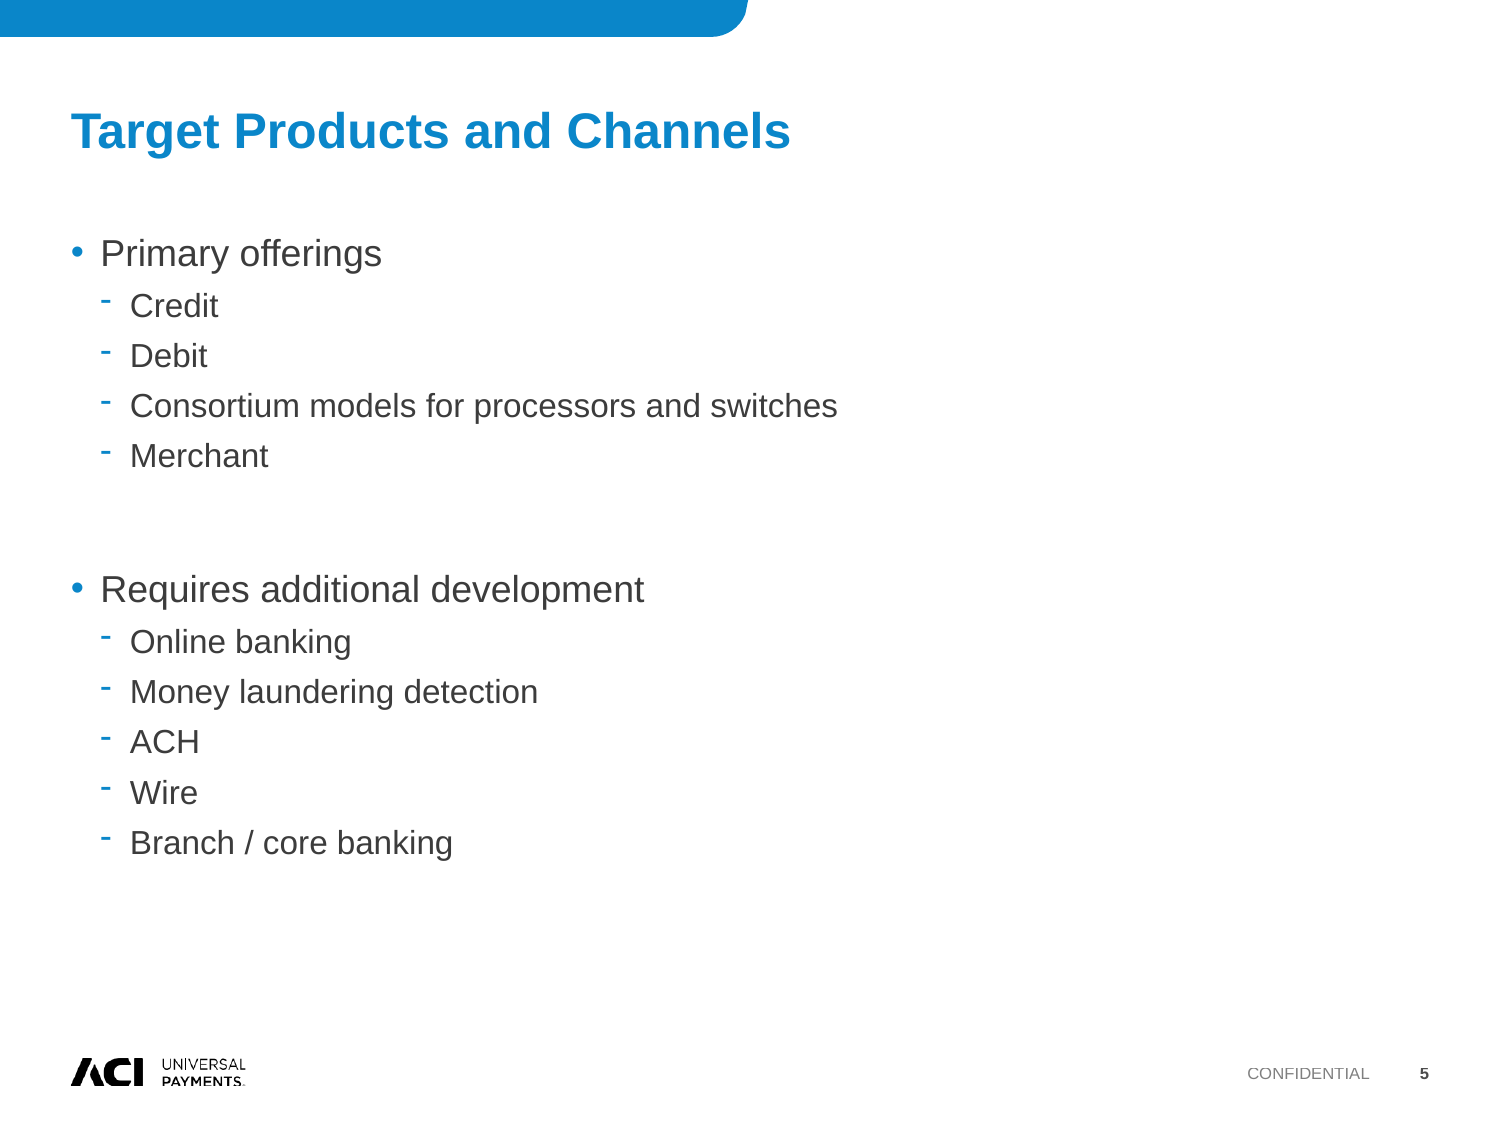

# Target Products and Channels

Primary offerings
Credit
Debit
Consortium models for processors and switches
Merchant

Requires additional development
Online banking
Money laundering detection
ACH
Wire
Branch / core banking

Confidential
5